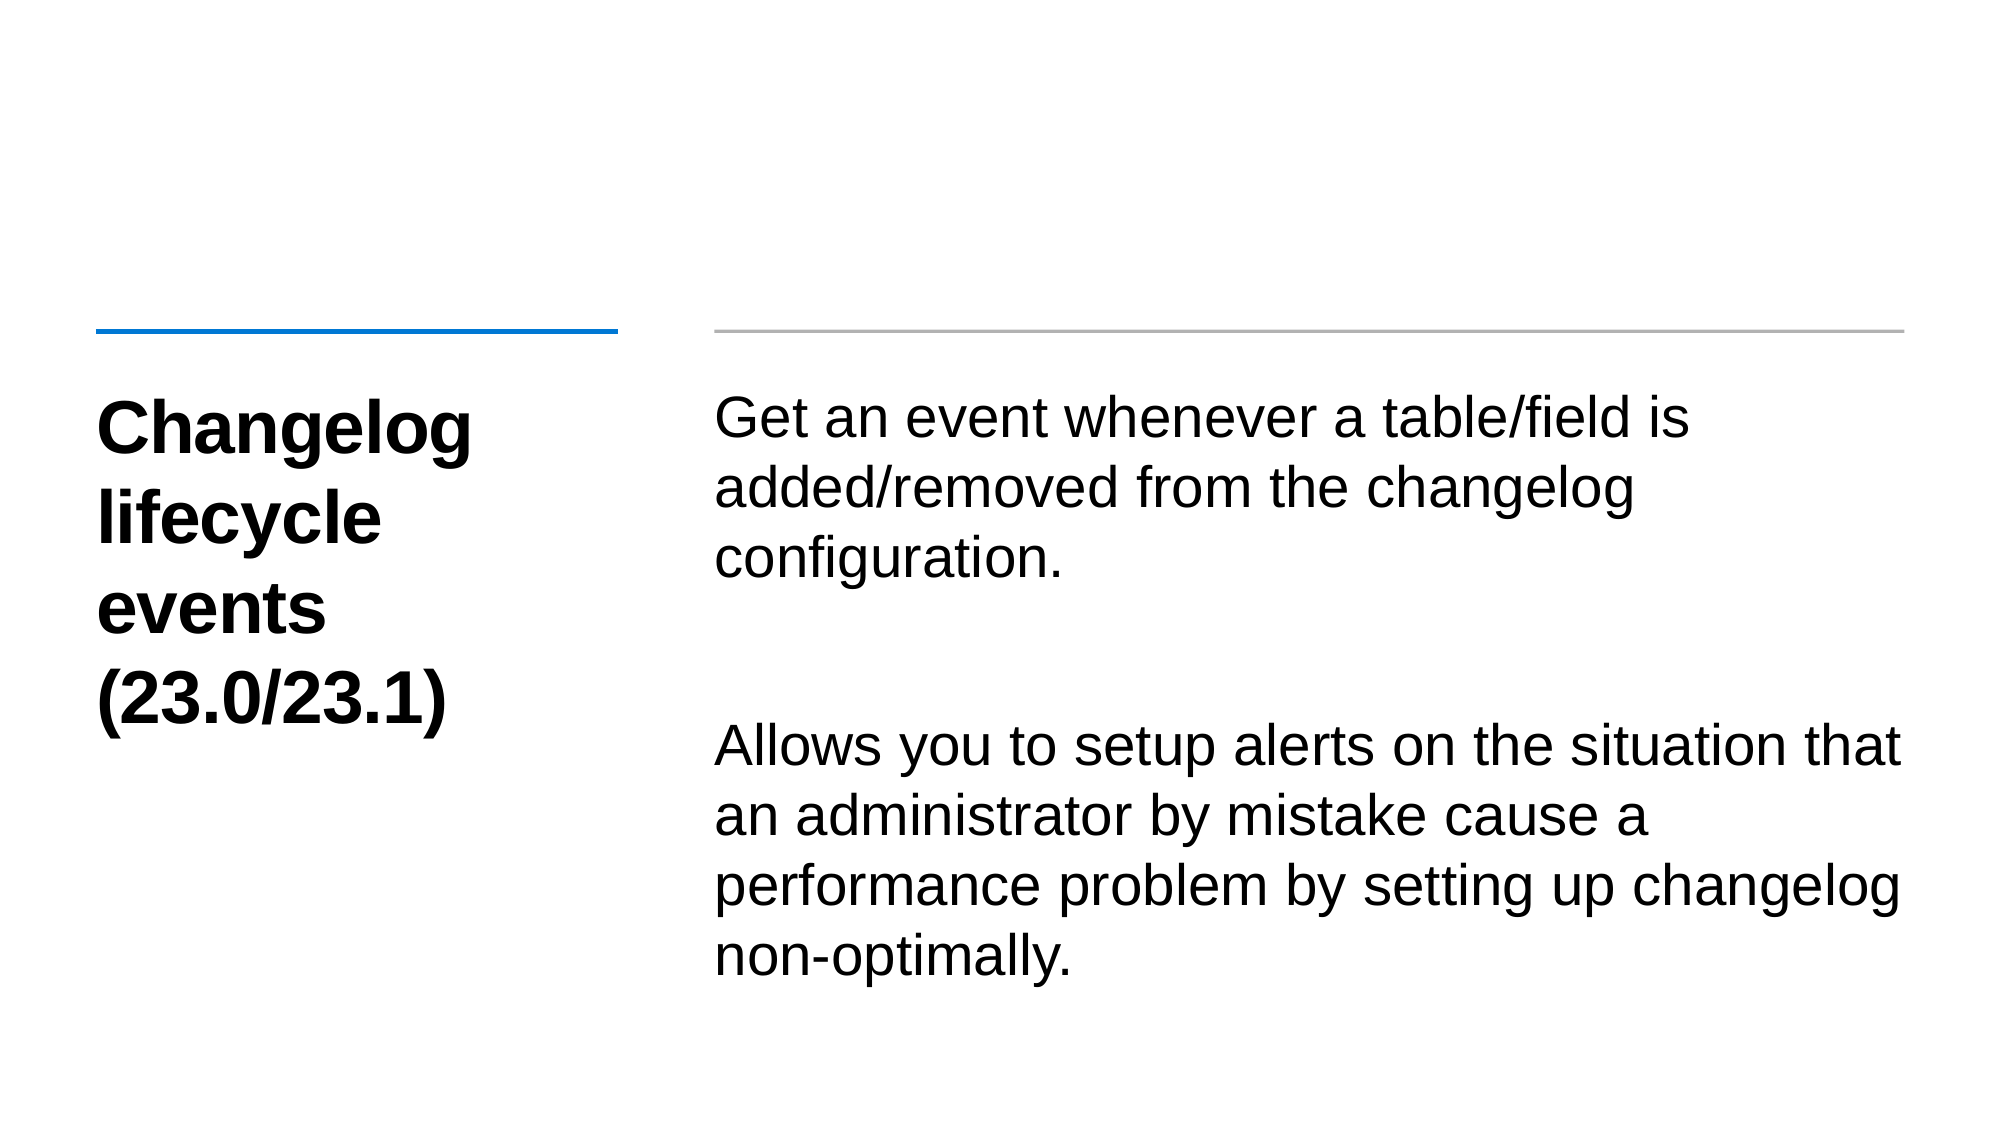

# Changelog lifecycle events (23.0/23.1)
Get an event whenever a table/field is added/removed from the changelog configuration.

Allows you to setup alerts on the situation that an administrator by mistake cause a performance problem by setting up changelog non-optimally.